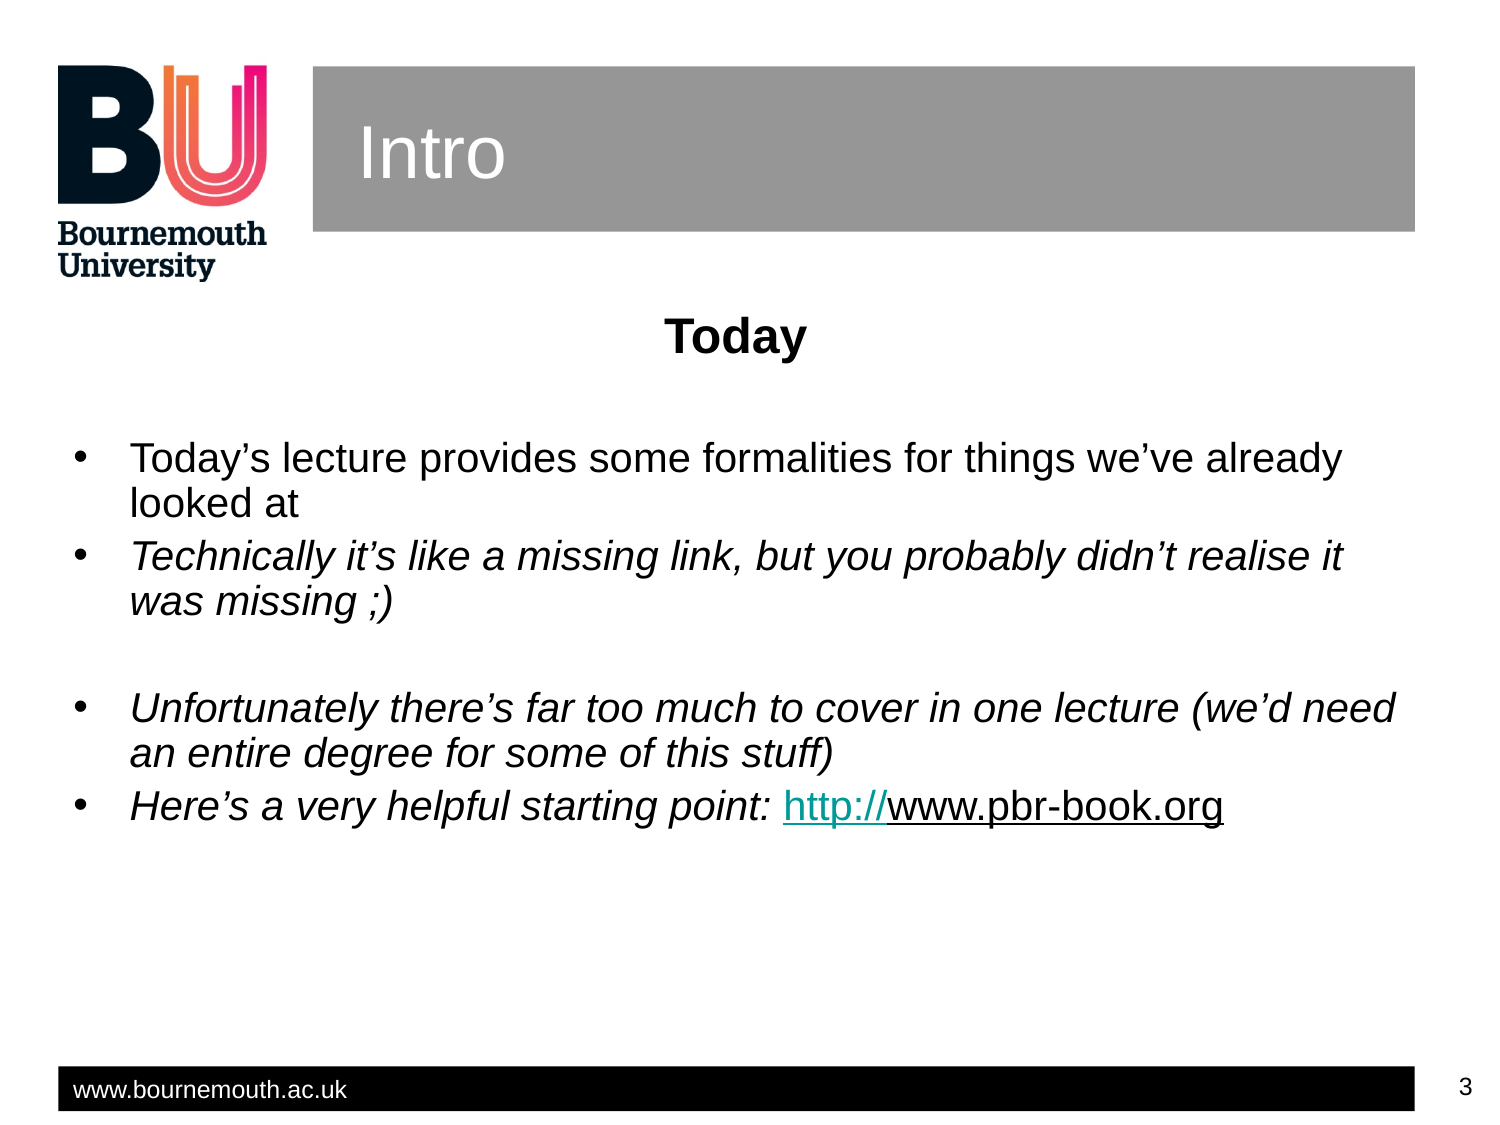

# Intro
Today

Today’s lecture provides some formalities for things we’ve already looked at
Technically it’s like a missing link, but you probably didn’t realise it was missing ;)

Unfortunately there’s far too much to cover in one lecture (we’d need an entire degree for some of this stuff)
Here’s a very helpful starting point: http://www.pbr-book.org